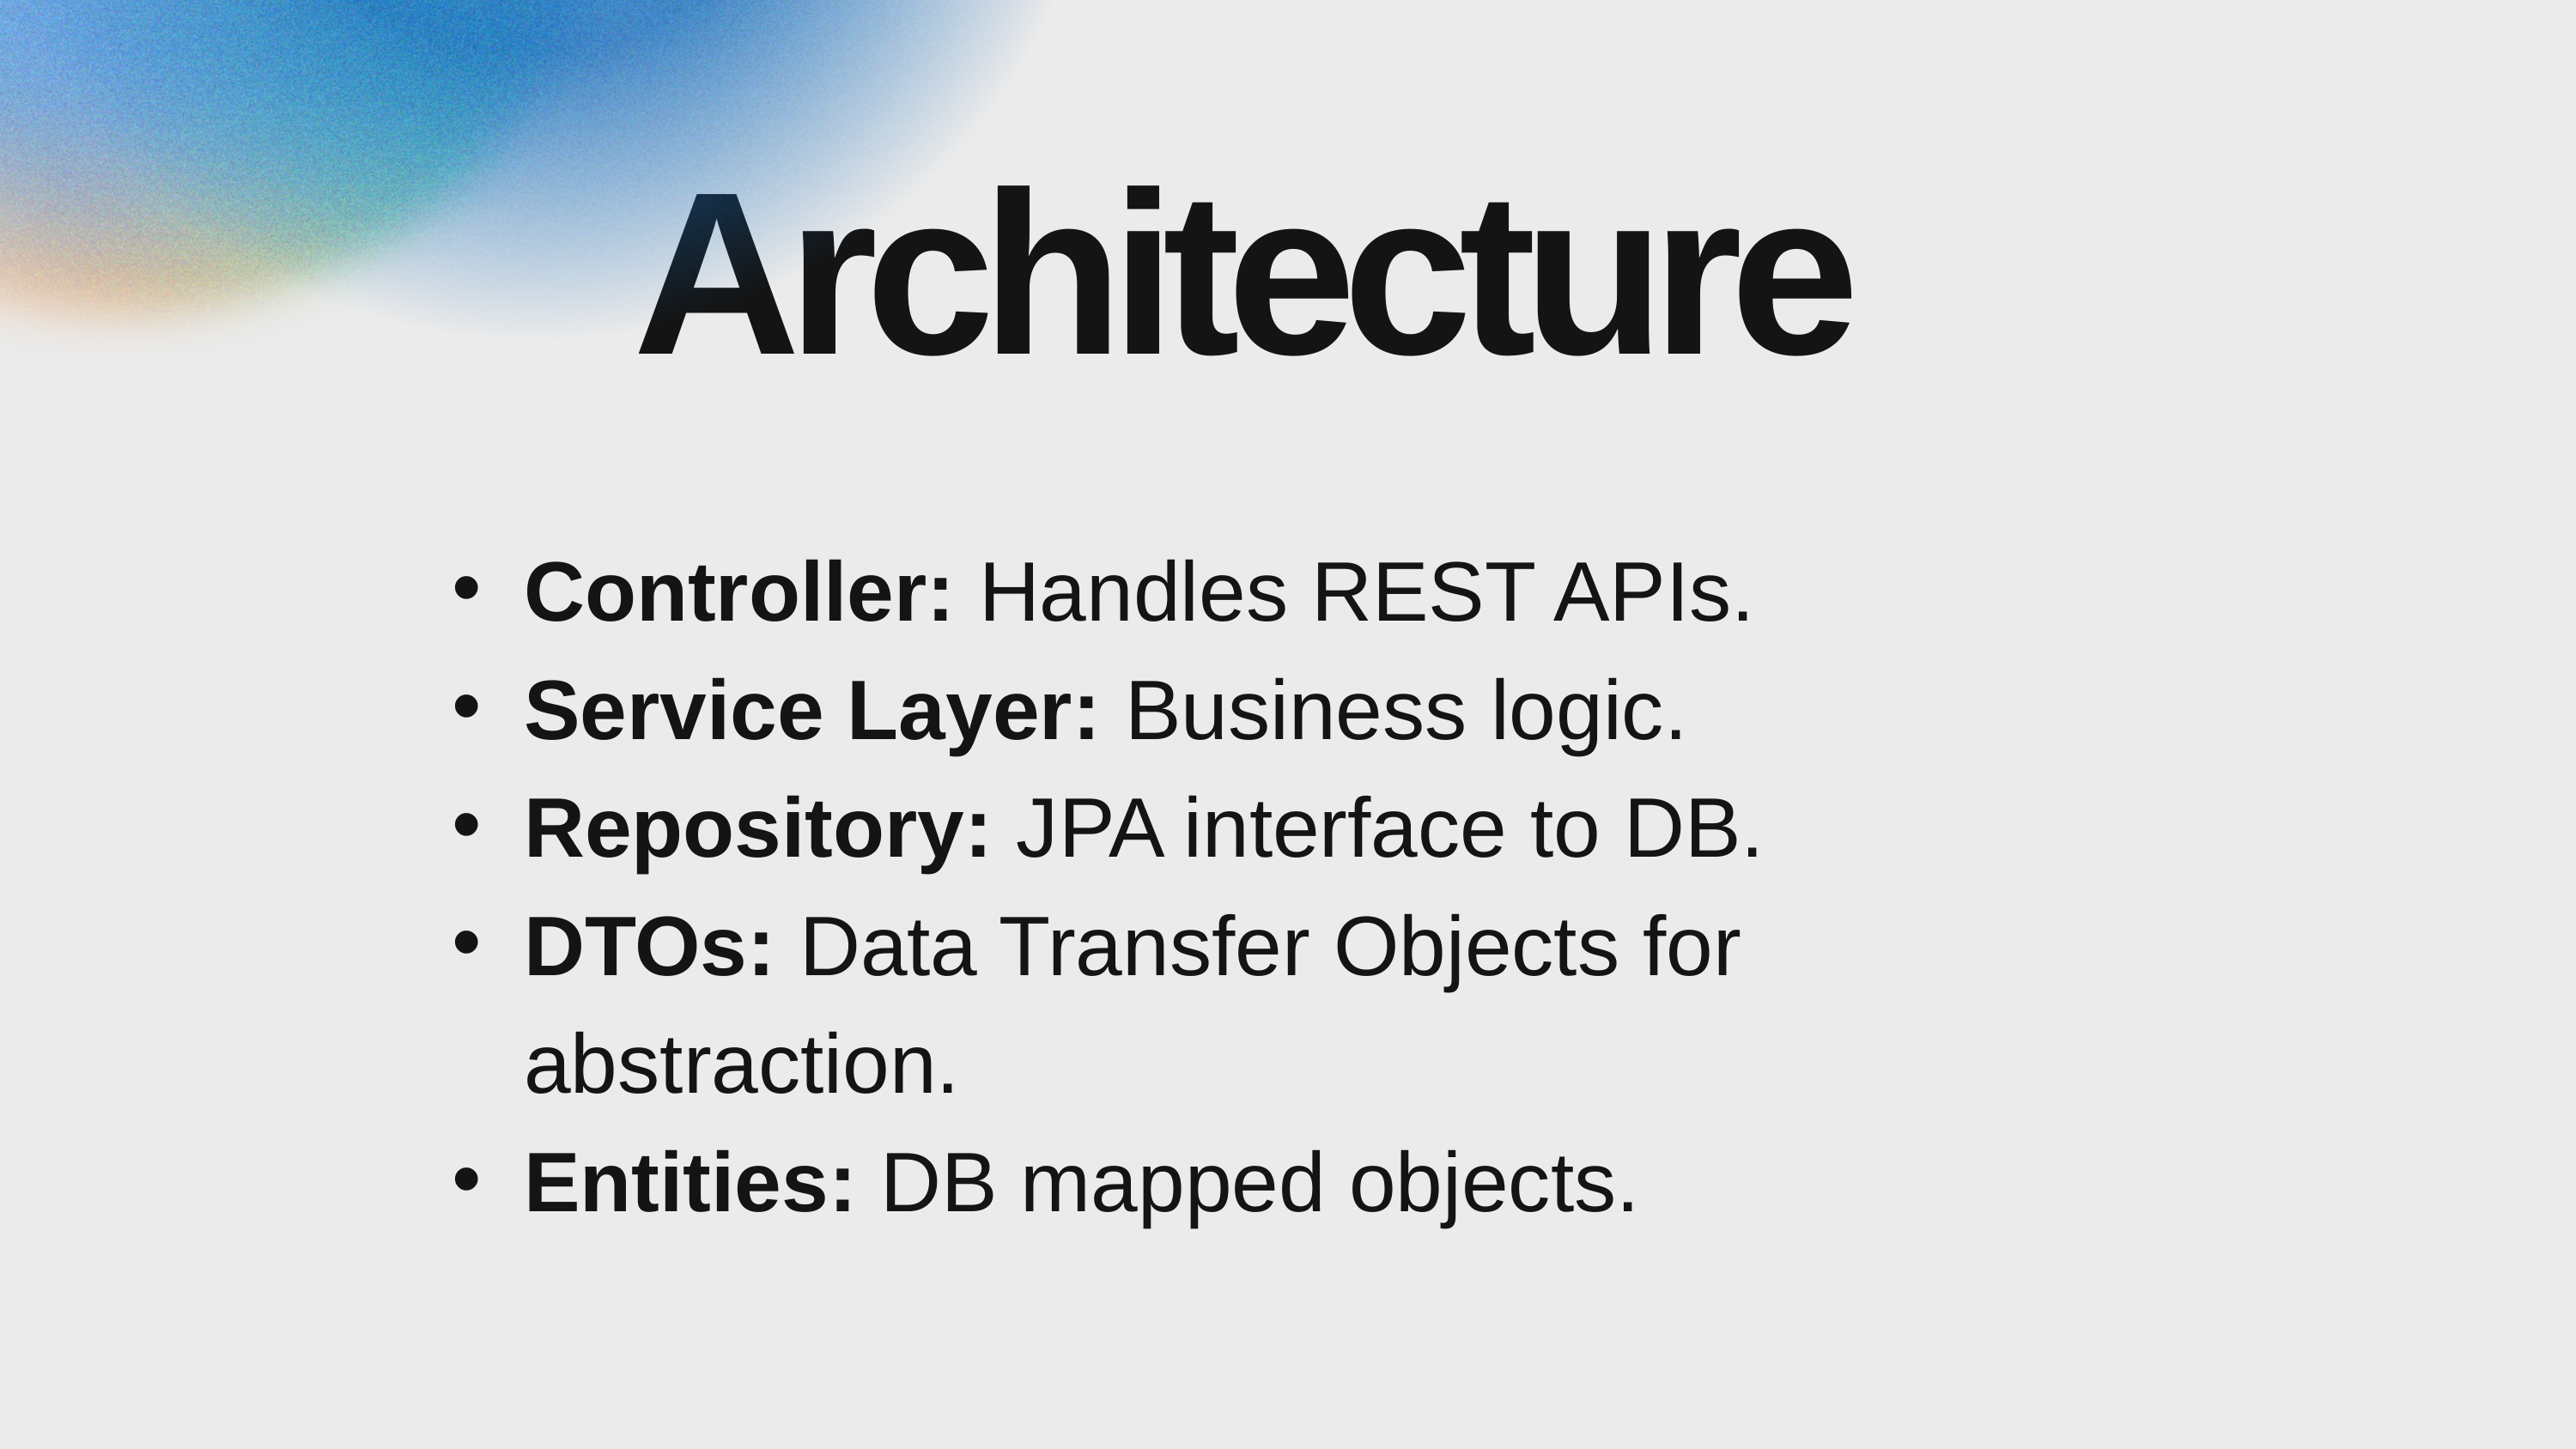

Architecture
Controller: Handles REST APIs.
Service Layer: Business logic.
Repository: JPA interface to DB.
DTOs: Data Transfer Objects for abstraction.
Entities: DB mapped objects.